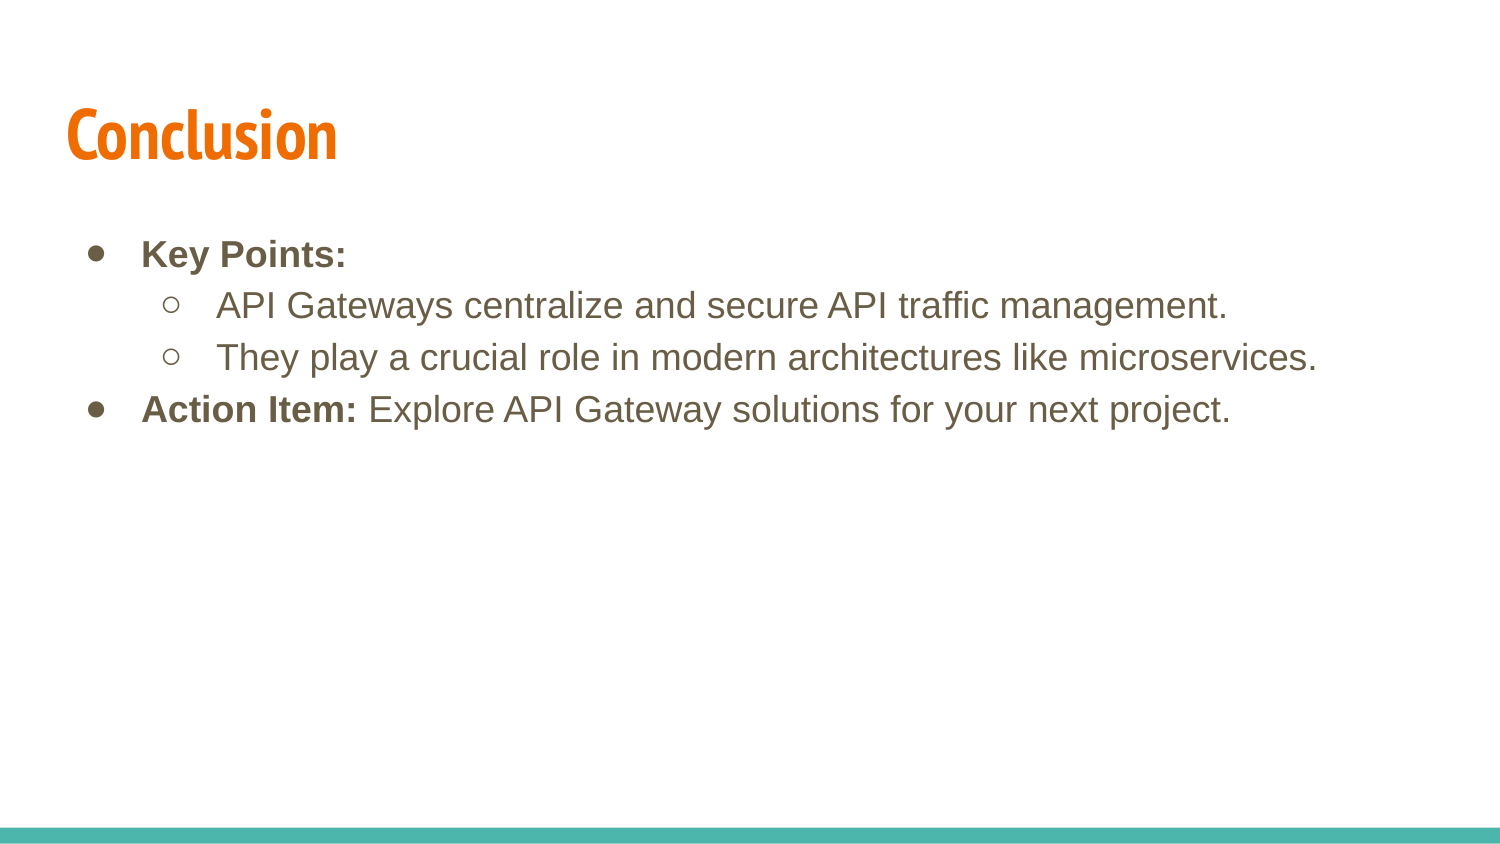

# Conclusion
Key Points:
API Gateways centralize and secure API traffic management.
They play a crucial role in modern architectures like microservices.
Action Item: Explore API Gateway solutions for your next project.